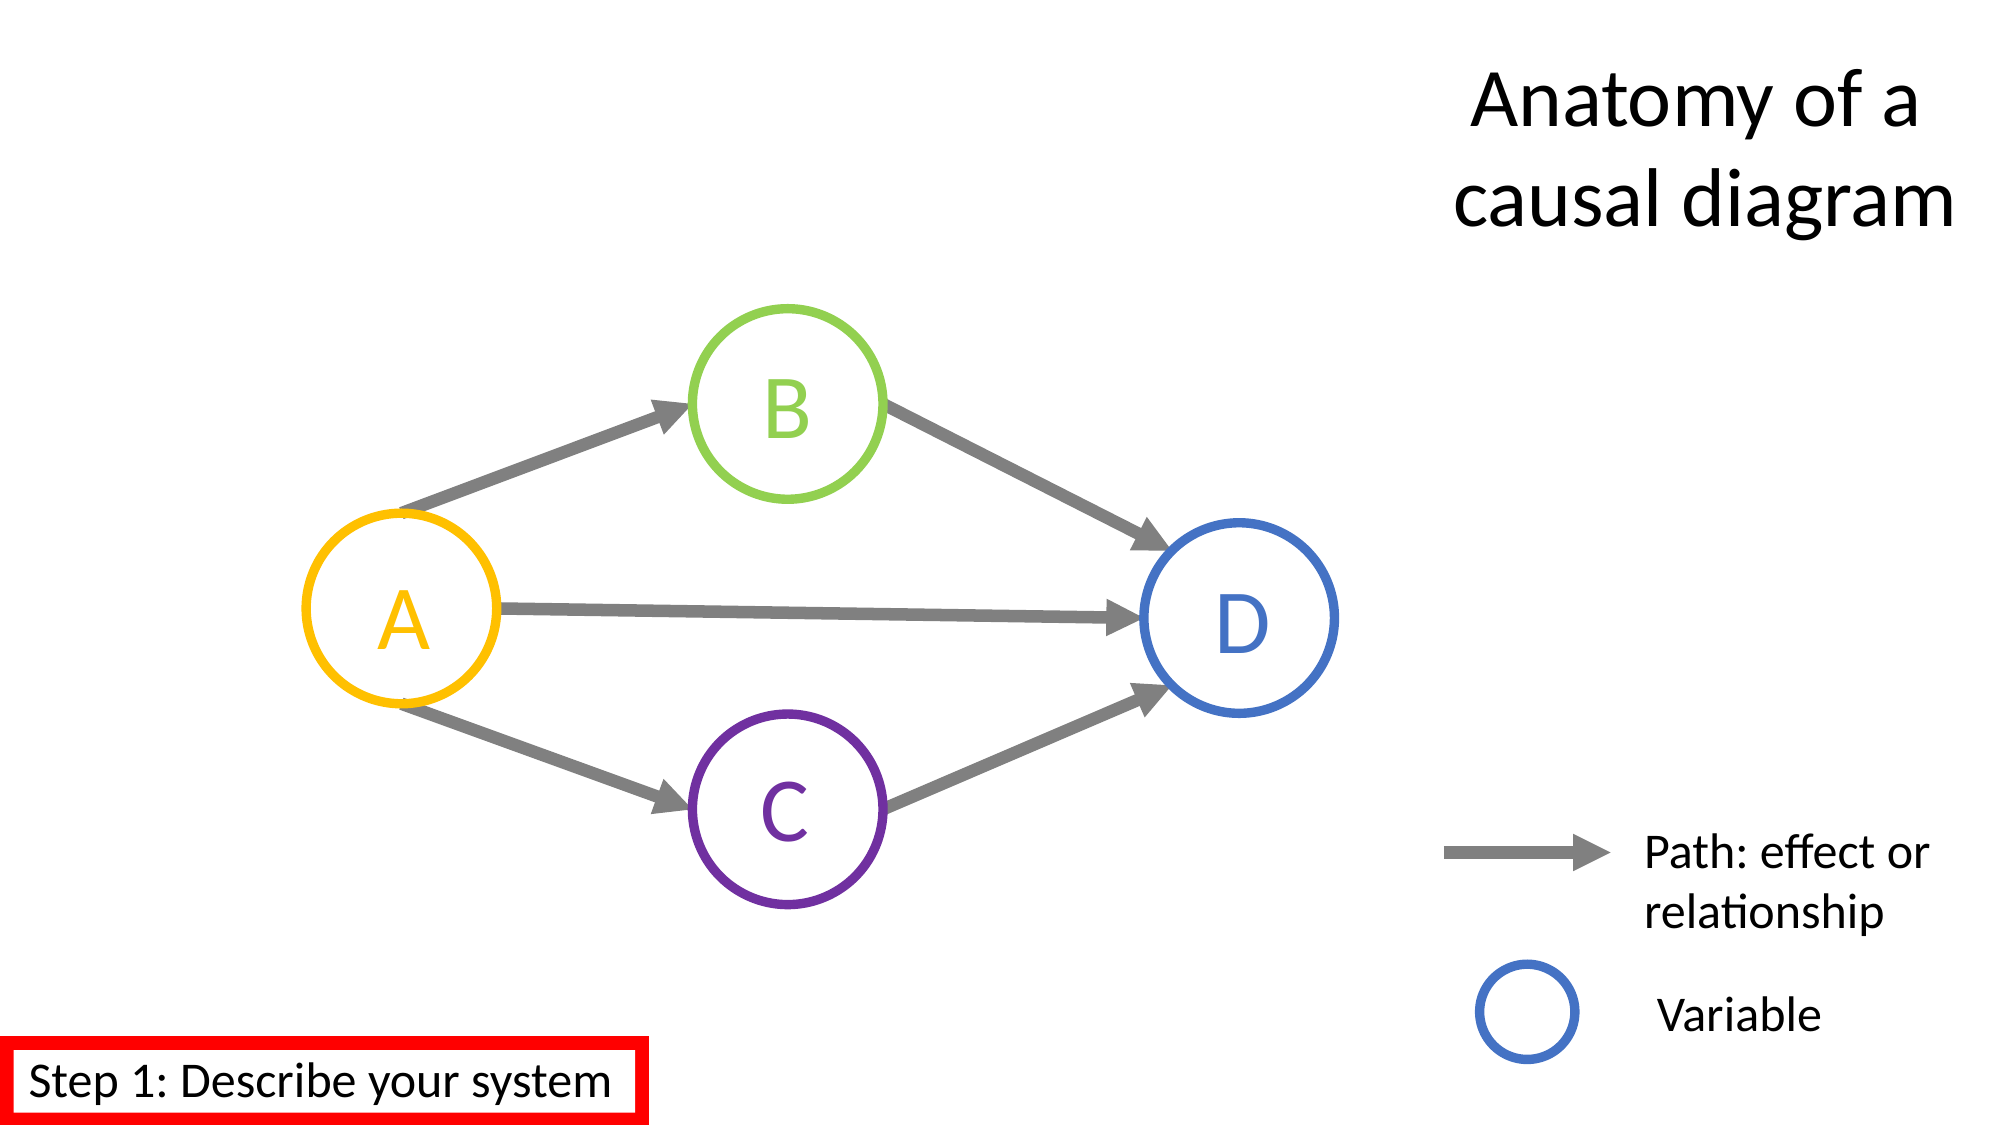

Anatomy of a
causal diagram

B

A

D

C
Path: effect or
relationship

Variable

Step 1: Describe your system